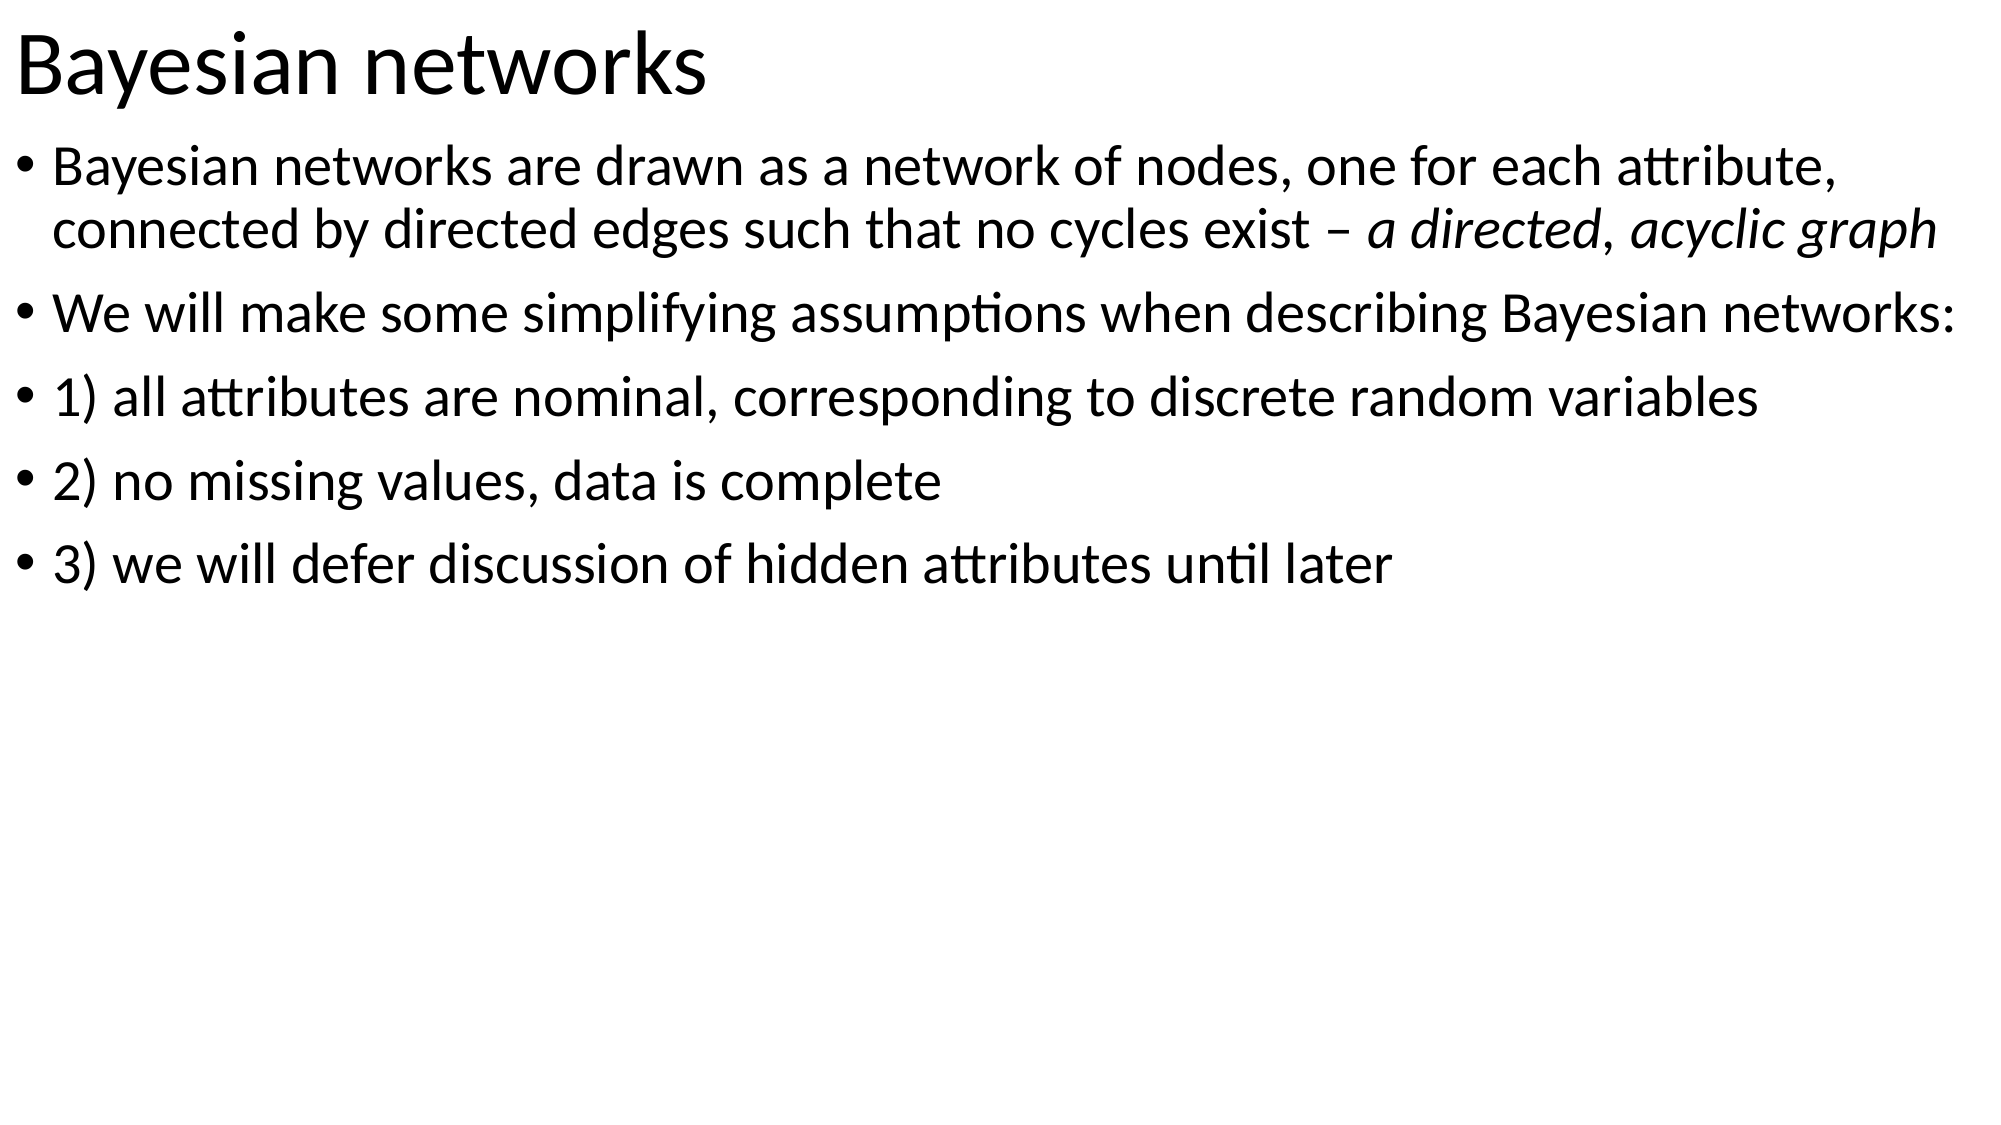

# Bayesian networks
Bayesian networks are drawn as a network of nodes, one for each attribute, connected by directed edges such that no cycles exist – a directed, acyclic graph
We will make some simplifying assumptions when describing Bayesian networks:
1) all attributes are nominal, corresponding to discrete random variables
2) no missing values, data is complete
3) we will defer discussion of hidden attributes until later